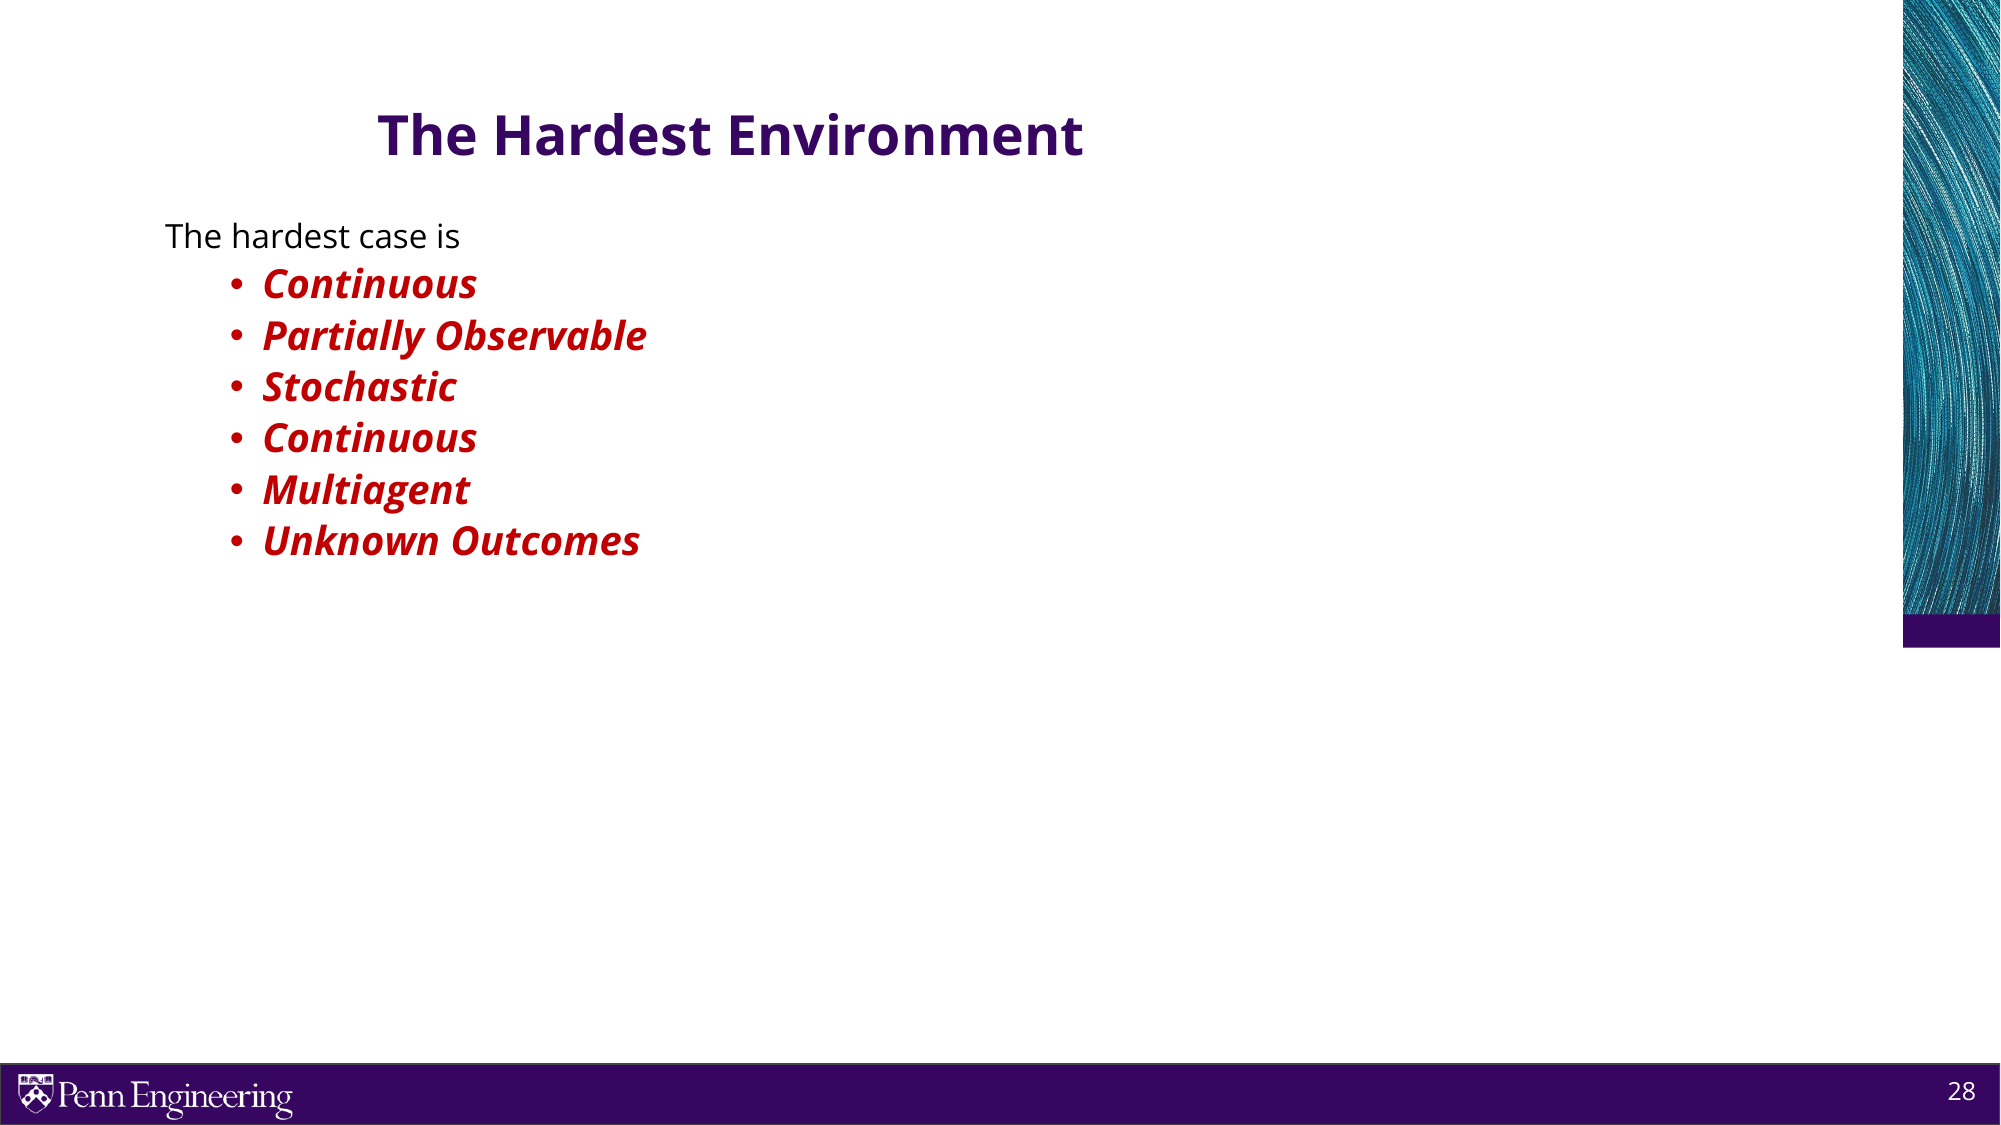

# The Hardest Environment
The hardest case is
Continuous
Partially Observable
Stochastic
Continuous
Multiagent
Unknown Outcomes
28